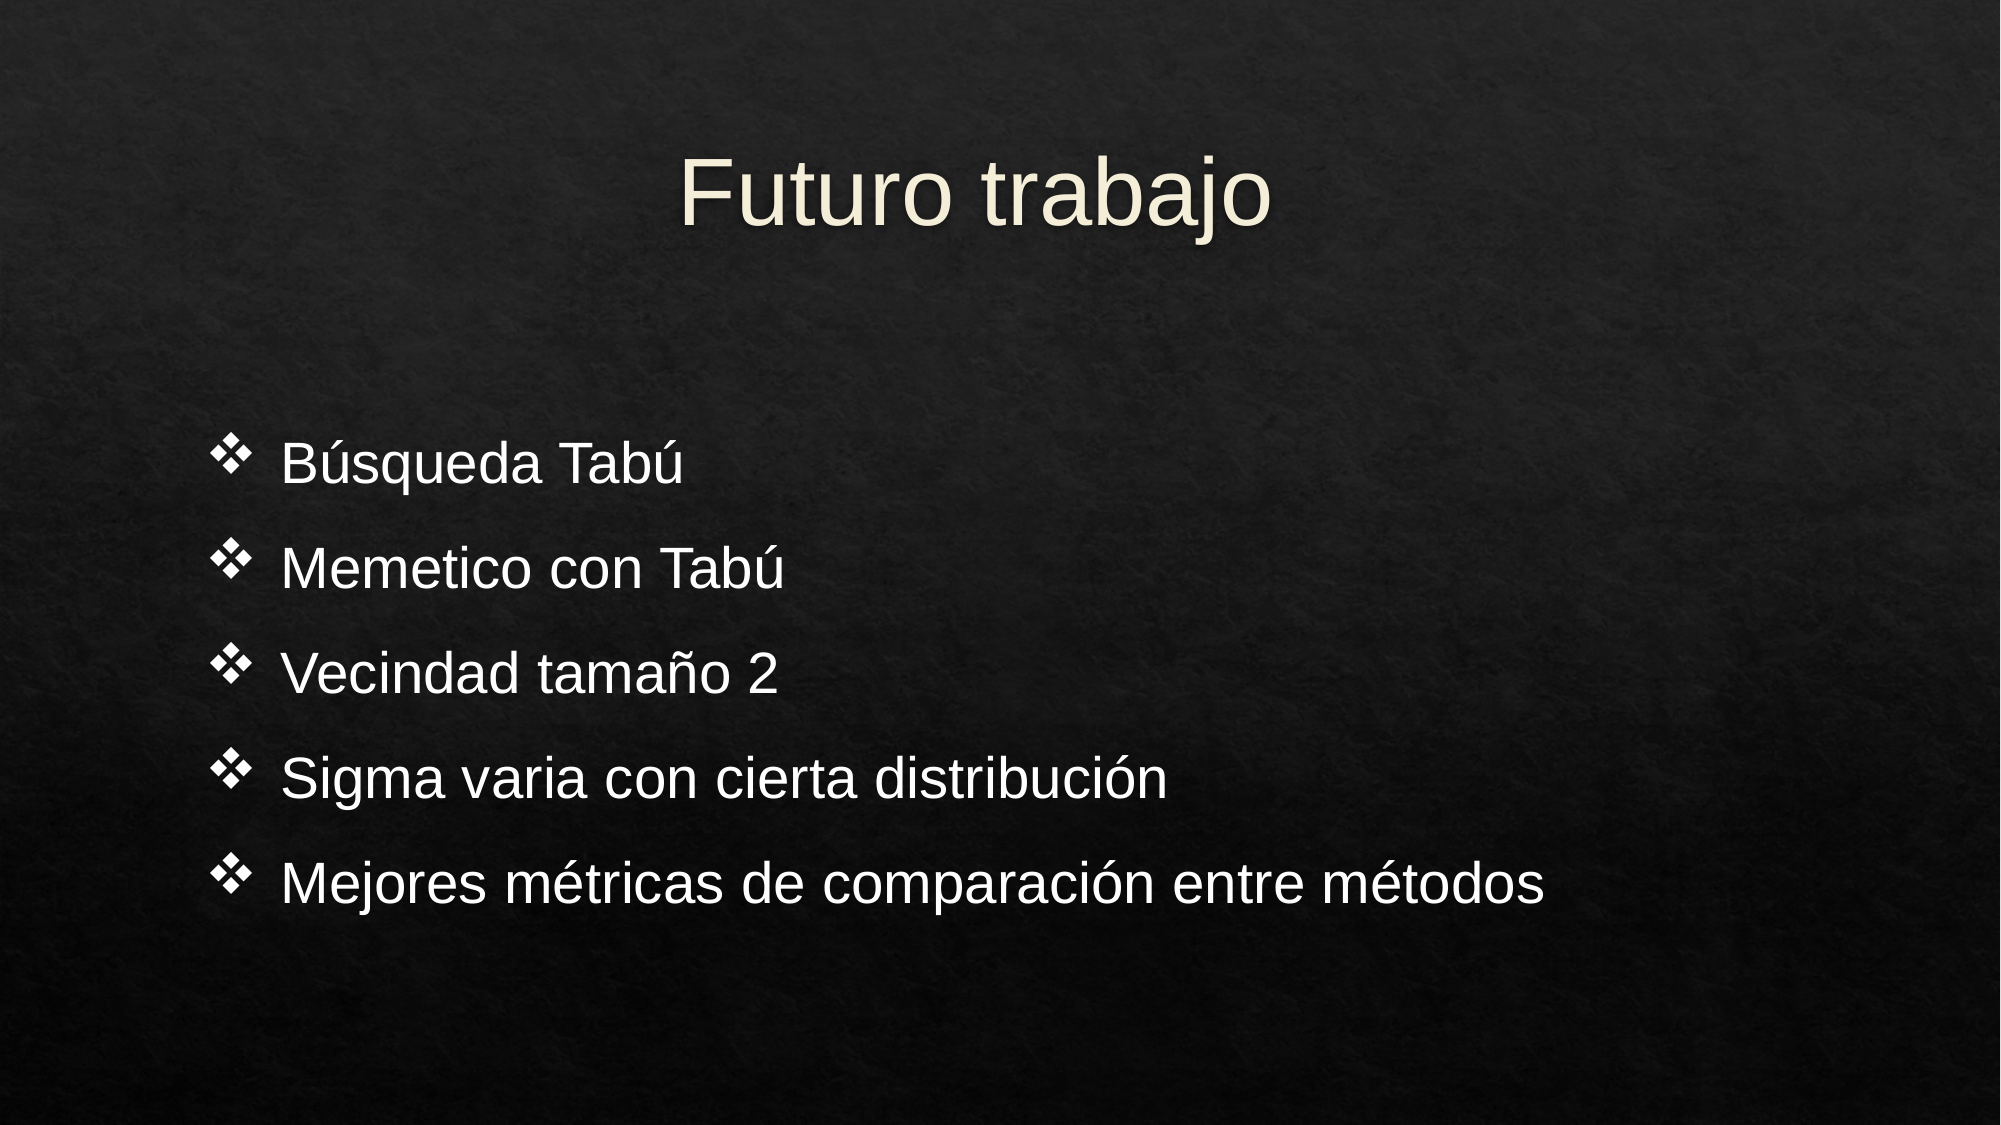

# Futuro trabajo
Búsqueda Tabú
Memetico con Tabú
Vecindad tamaño 2
Sigma varia con cierta distribución
Mejores métricas de comparación entre métodos